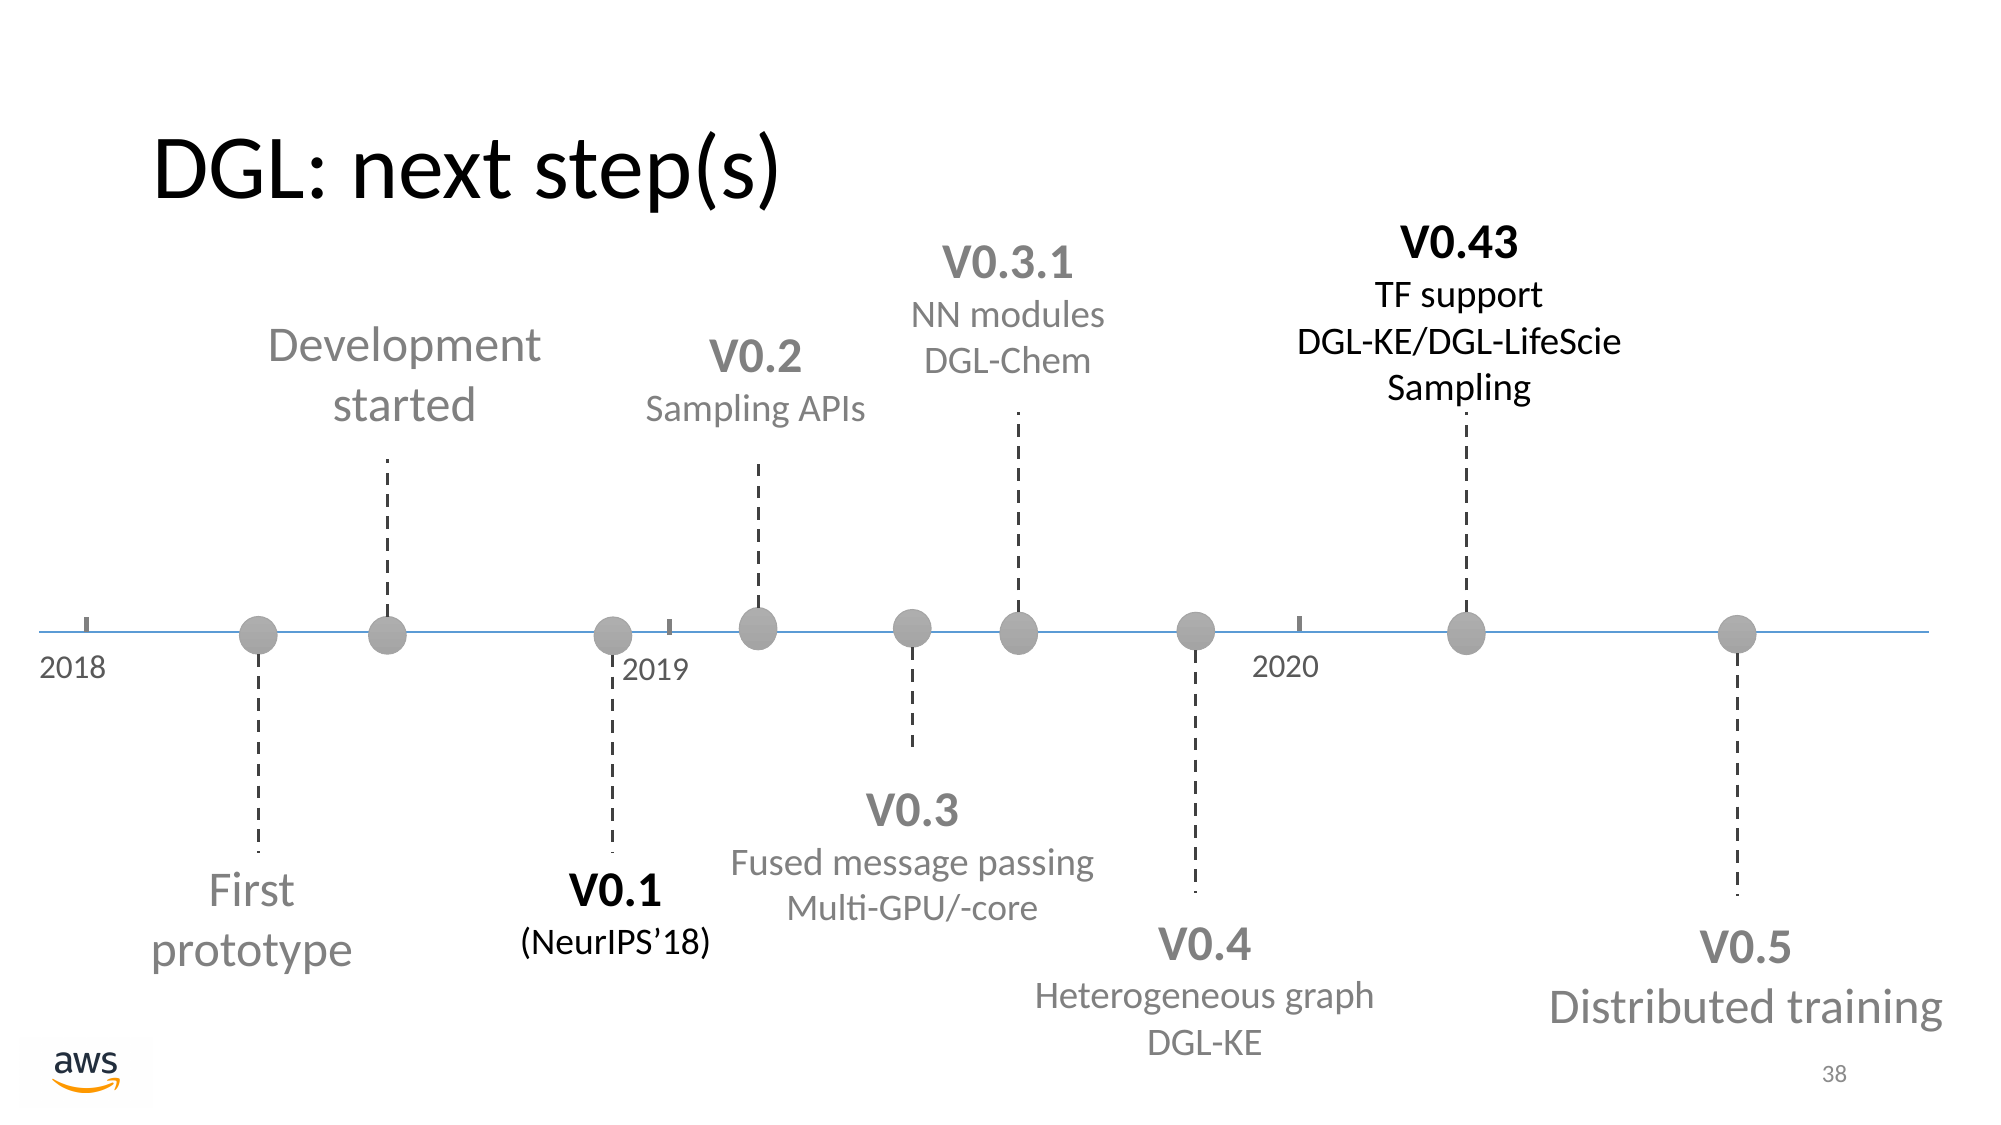

# DGL: next step(s)
V0.43
TF support
DGL-KE/DGL-LifeScie
Sampling

V0.3.1
NN modules
DGL-Chem

Development started

V0.2
Sampling APIs

V0.3
Fused message passing
Multi-GPU/-core

V0.4
Heterogeneous graph
DGL-KE

V0.5
Distributed training
2020
2018

First prototype

V0.1
(NeurIPS’18)

2019
38